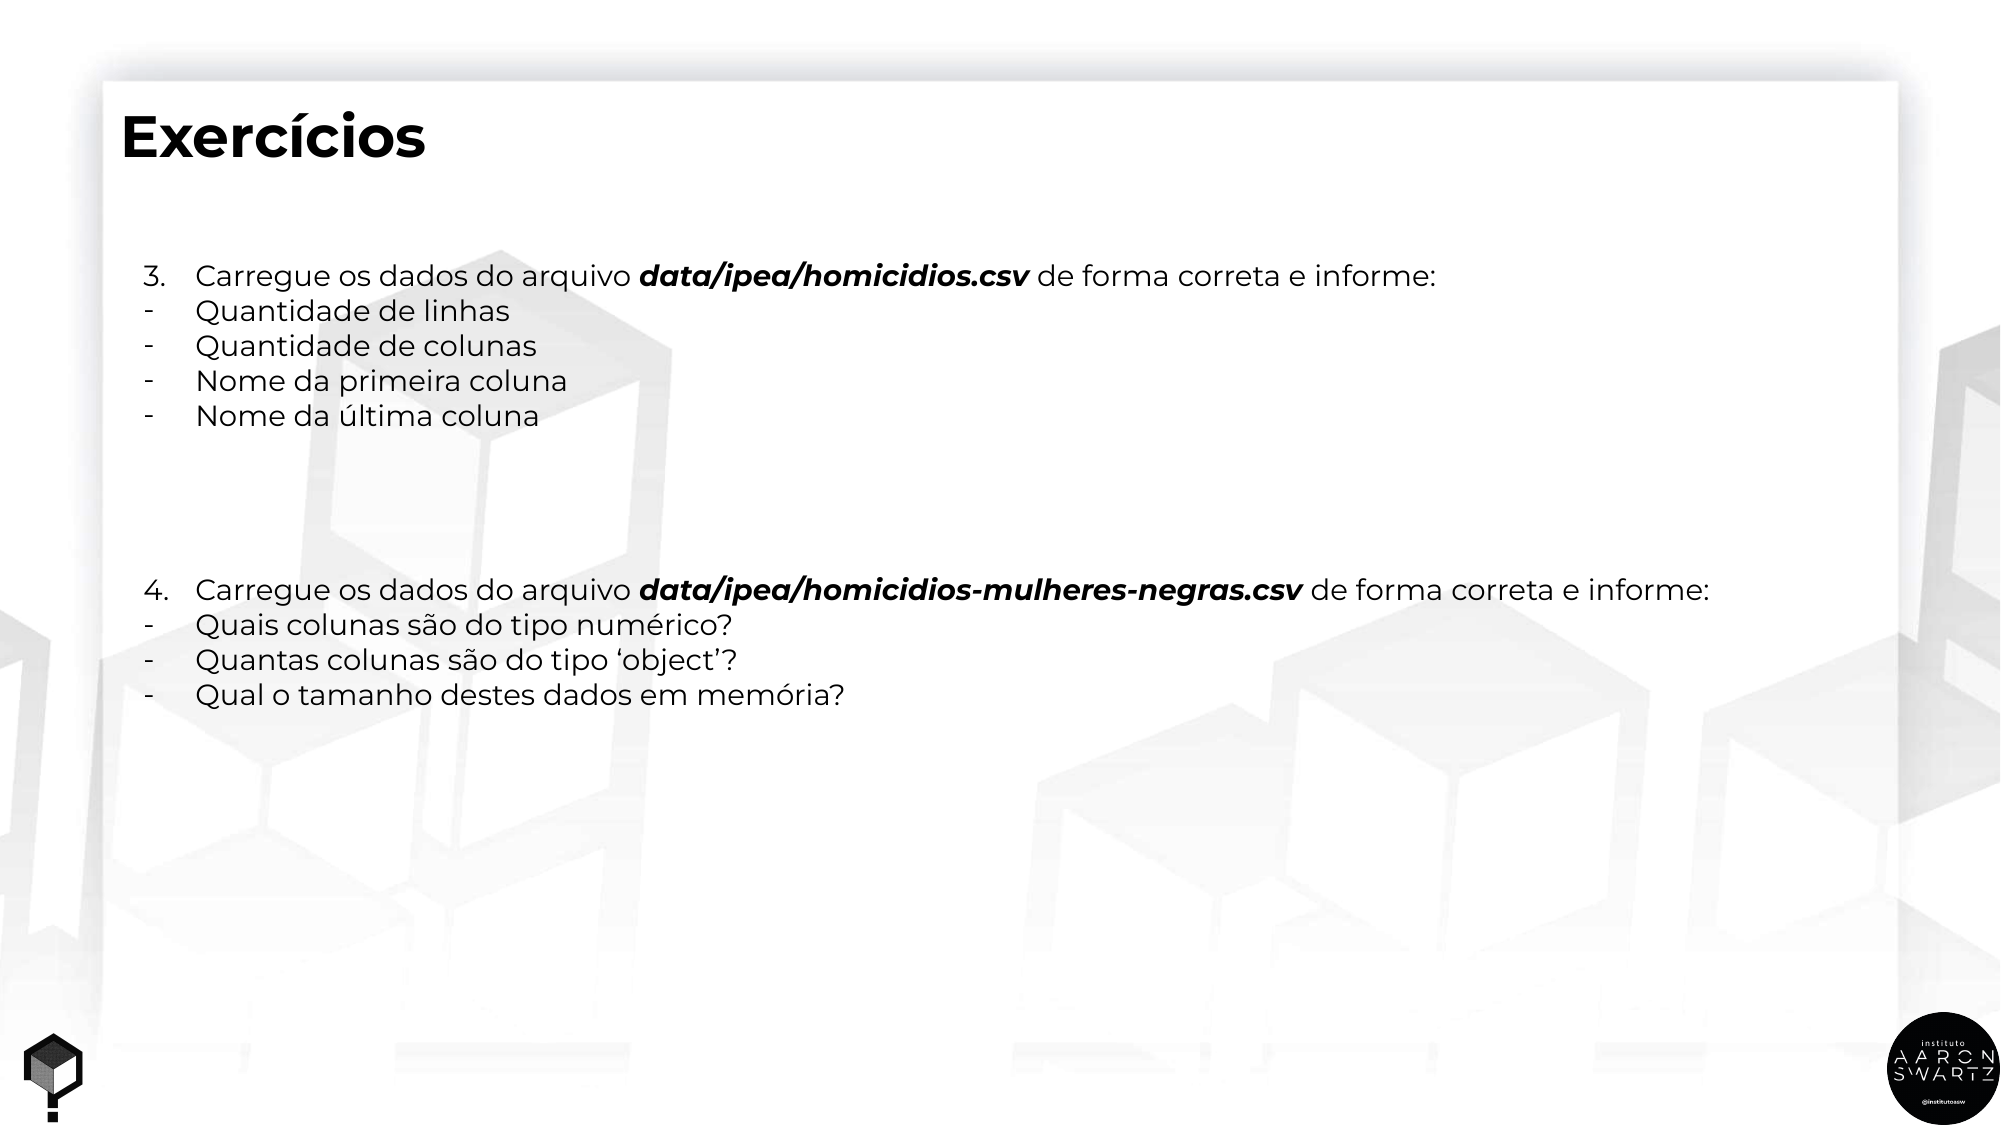

Exercícios
Carregue os dados do arquivo data/ipea/homicidios.csv de forma correta e informe:
Quantidade de linhas
Quantidade de colunas
Nome da primeira coluna
Nome da última coluna

Carregue os dados do arquivo data/ipea/homicidios-mulheres-negras.csv de forma correta e informe:
Quais colunas são do tipo numérico?
Quantas colunas são do tipo ‘object’?
Qual o tamanho destes dados em memória?